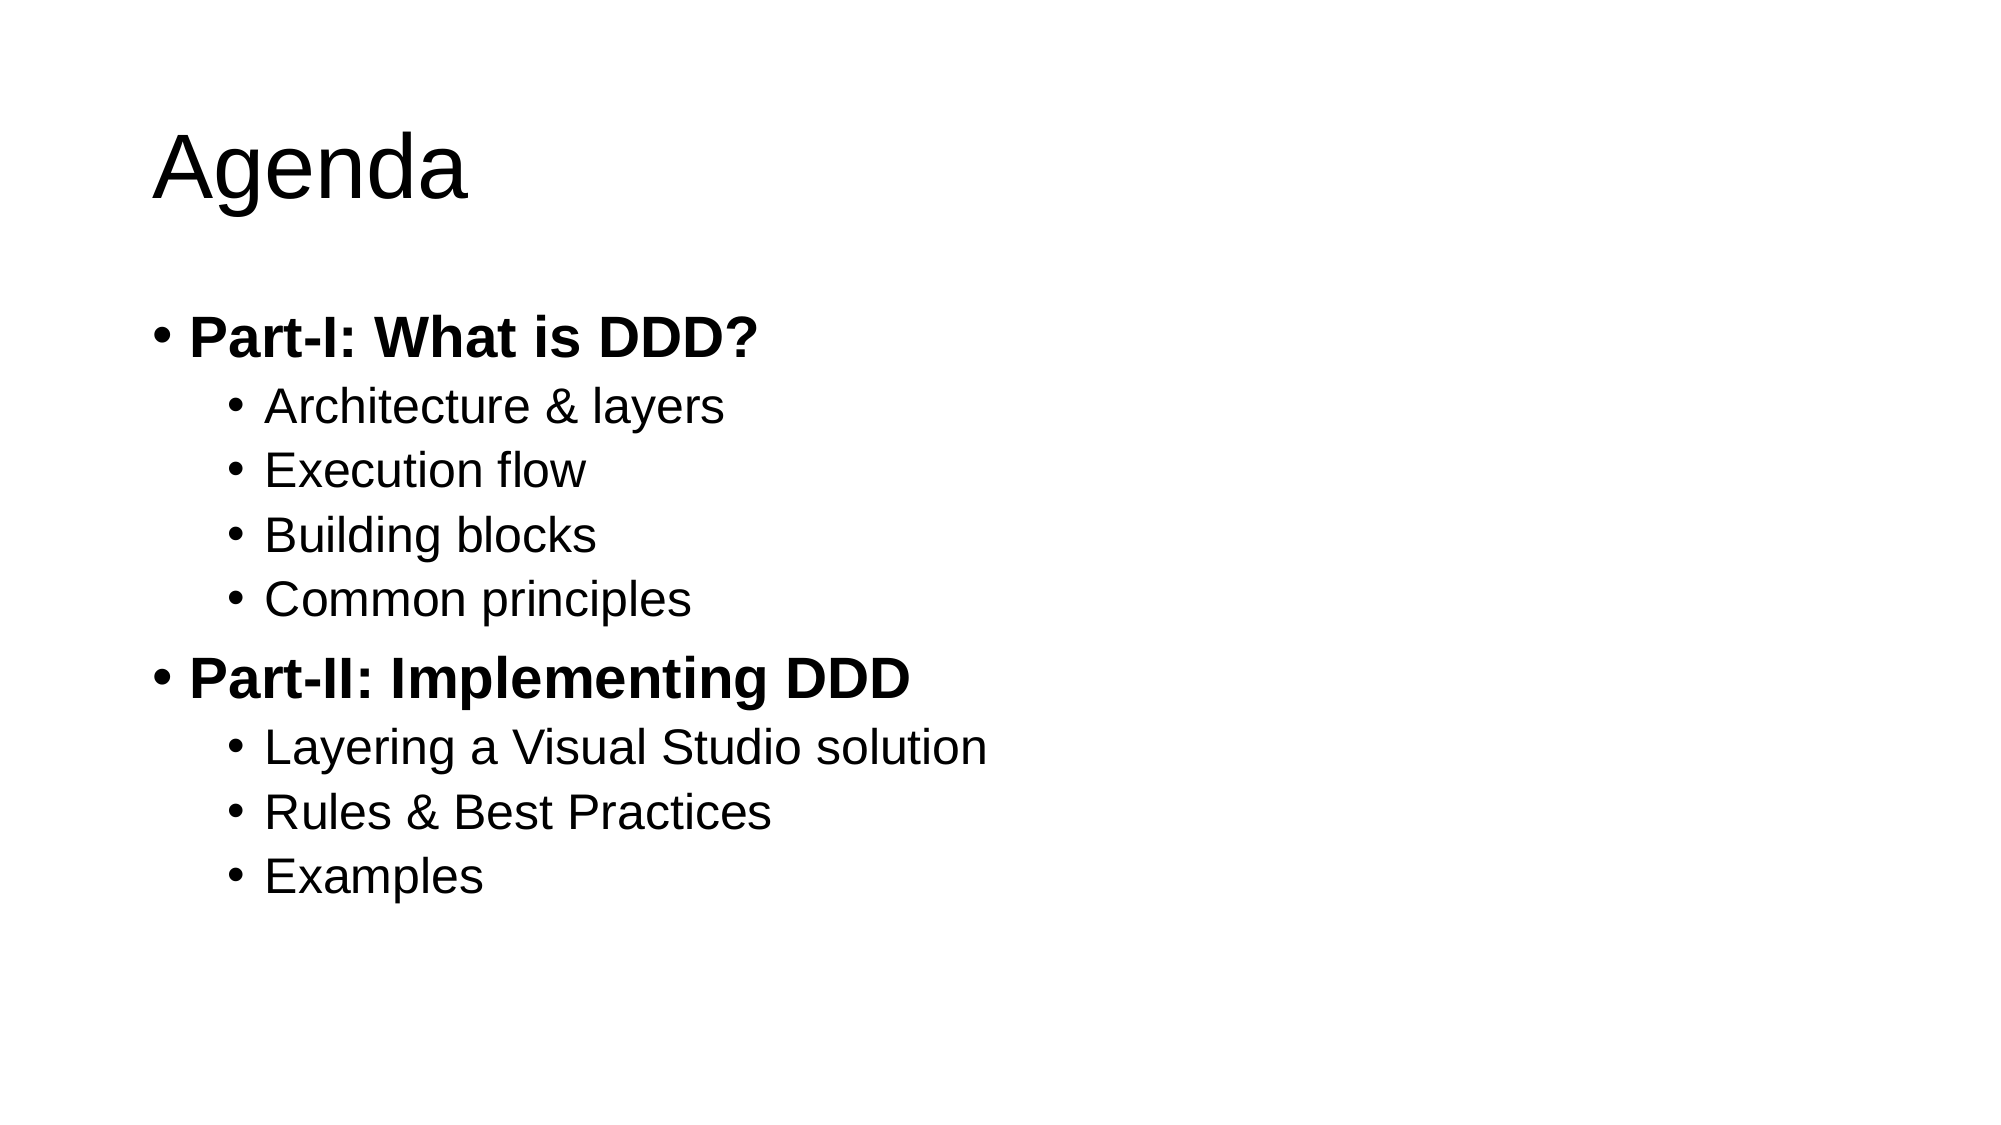

# Agenda
Part-I: What is DDD?
Architecture & layers
Execution flow
Building blocks
Common principles
Part-II: Implementing DDD
Layering a Visual Studio solution
Rules & Best Practices
Examples